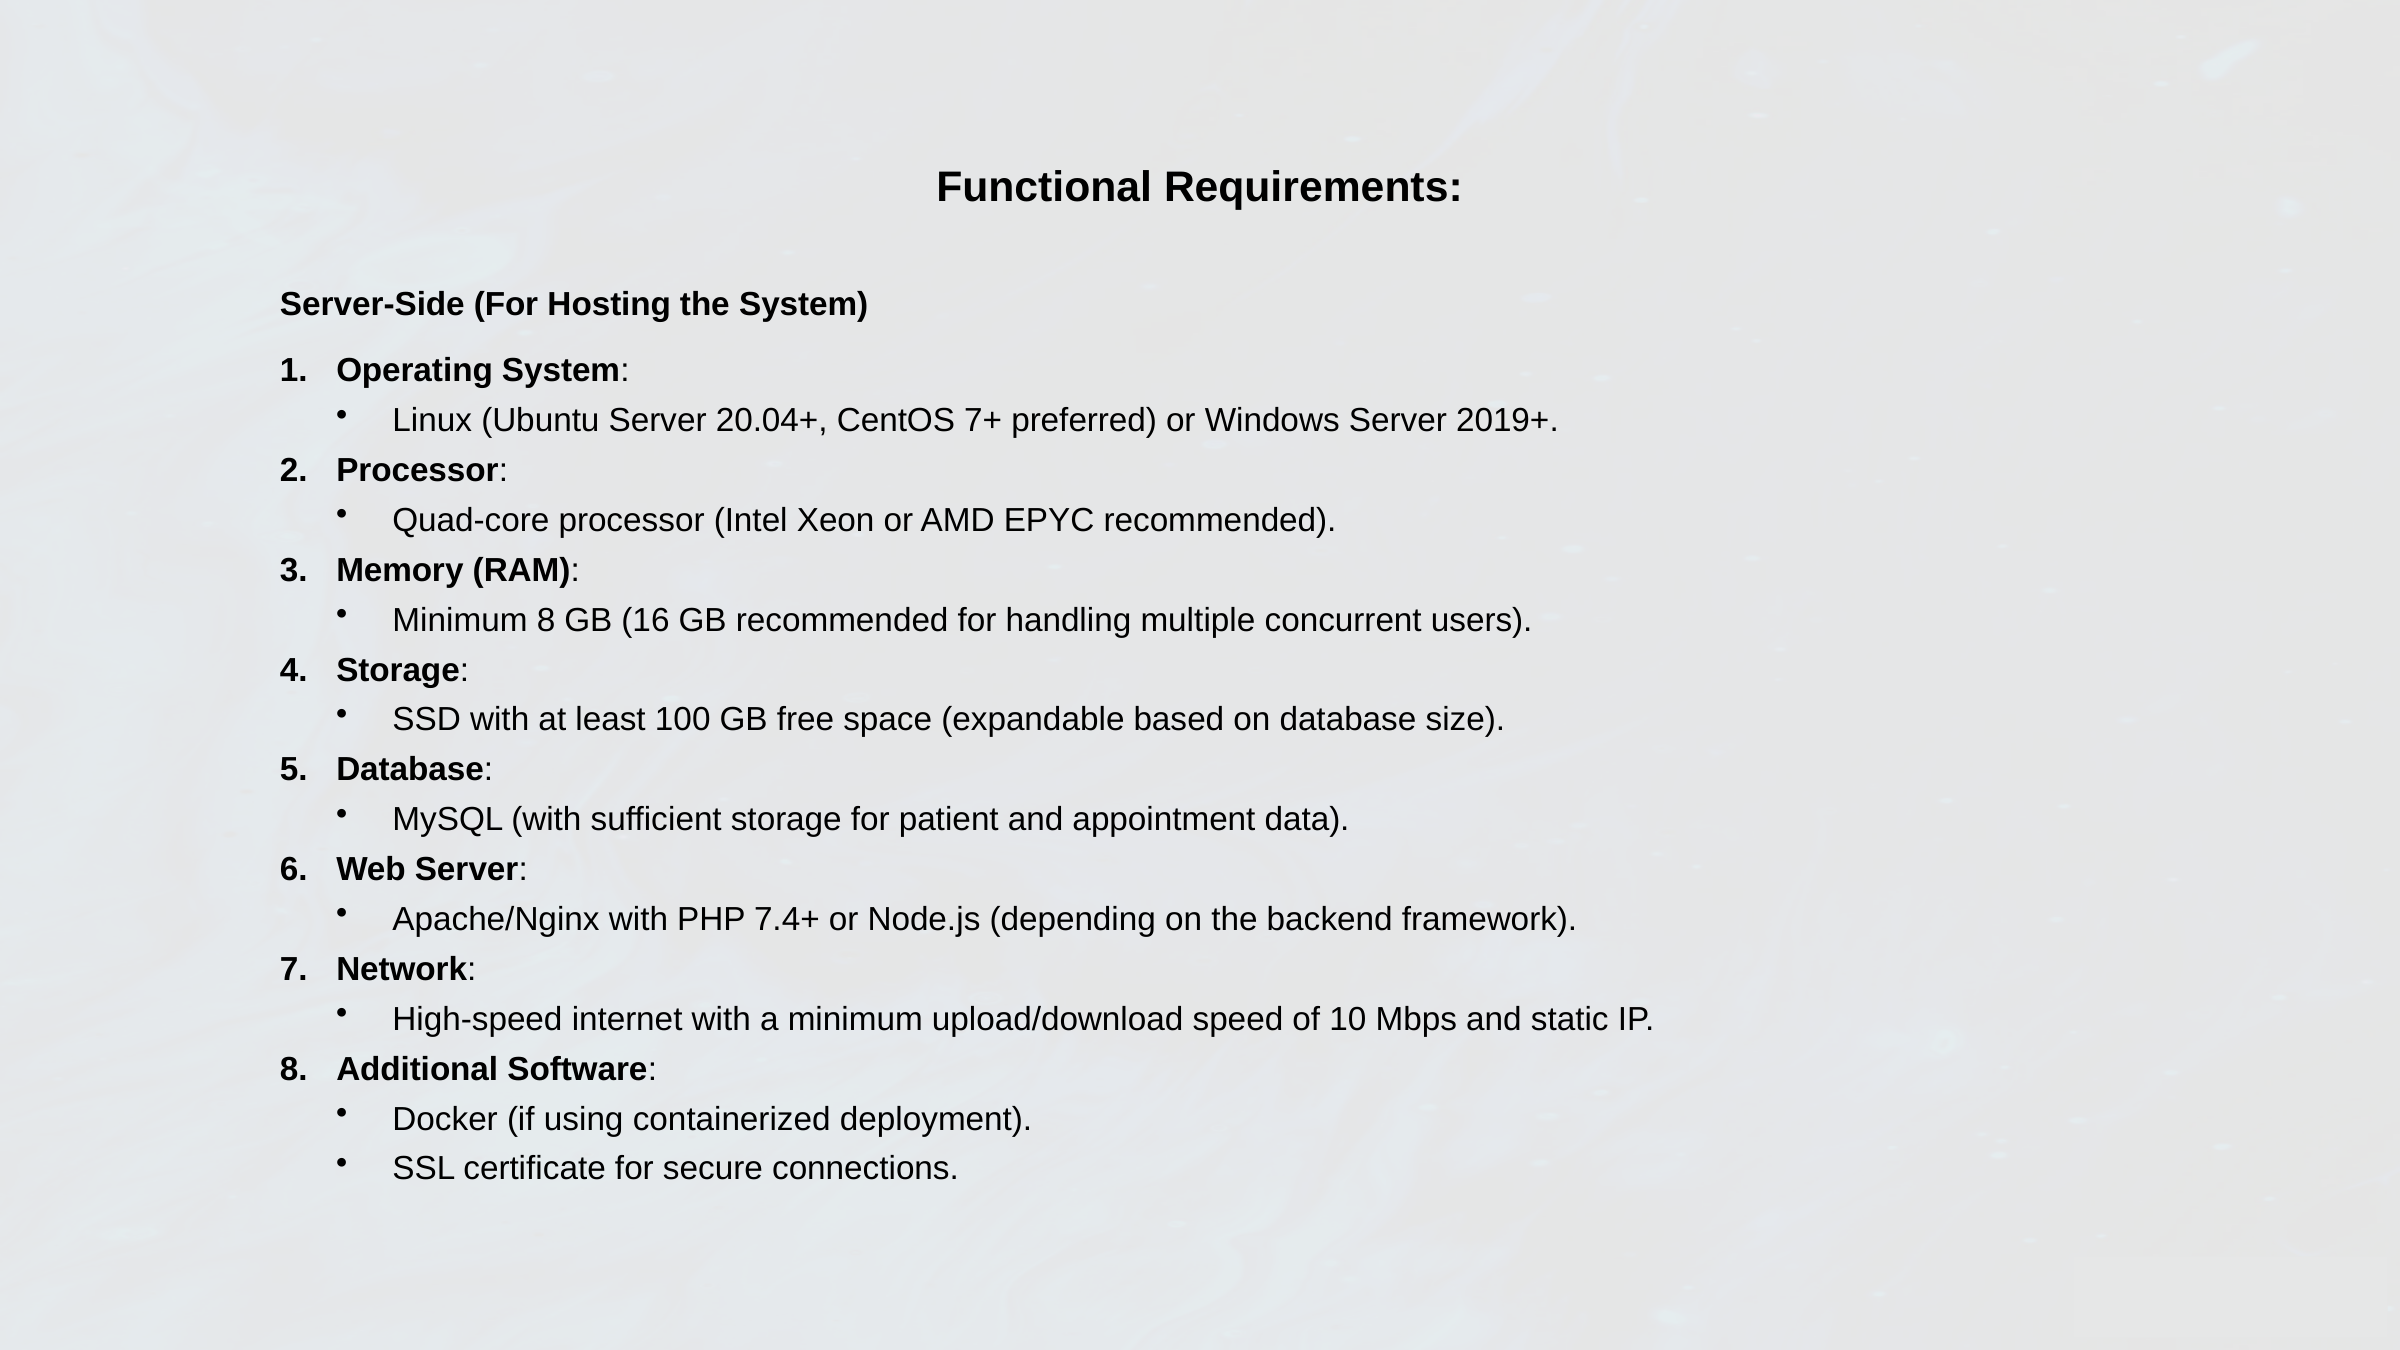

Functional Requirements:

Server-Side (For Hosting the System)
Operating System:
Linux (Ubuntu Server 20.04+, CentOS 7+ preferred) or Windows Server 2019+.
Processor:
Quad-core processor (Intel Xeon or AMD EPYC recommended).
Memory (RAM):
Minimum 8 GB (16 GB recommended for handling multiple concurrent users).
Storage:
SSD with at least 100 GB free space (expandable based on database size).
Database:
MySQL (with sufficient storage for patient and appointment data).
Web Server:
Apache/Nginx with PHP 7.4+ or Node.js (depending on the backend framework).
Network:
High-speed internet with a minimum upload/download speed of 10 Mbps and static IP.
Additional Software:
Docker (if using containerized deployment).
SSL certificate for secure connections.